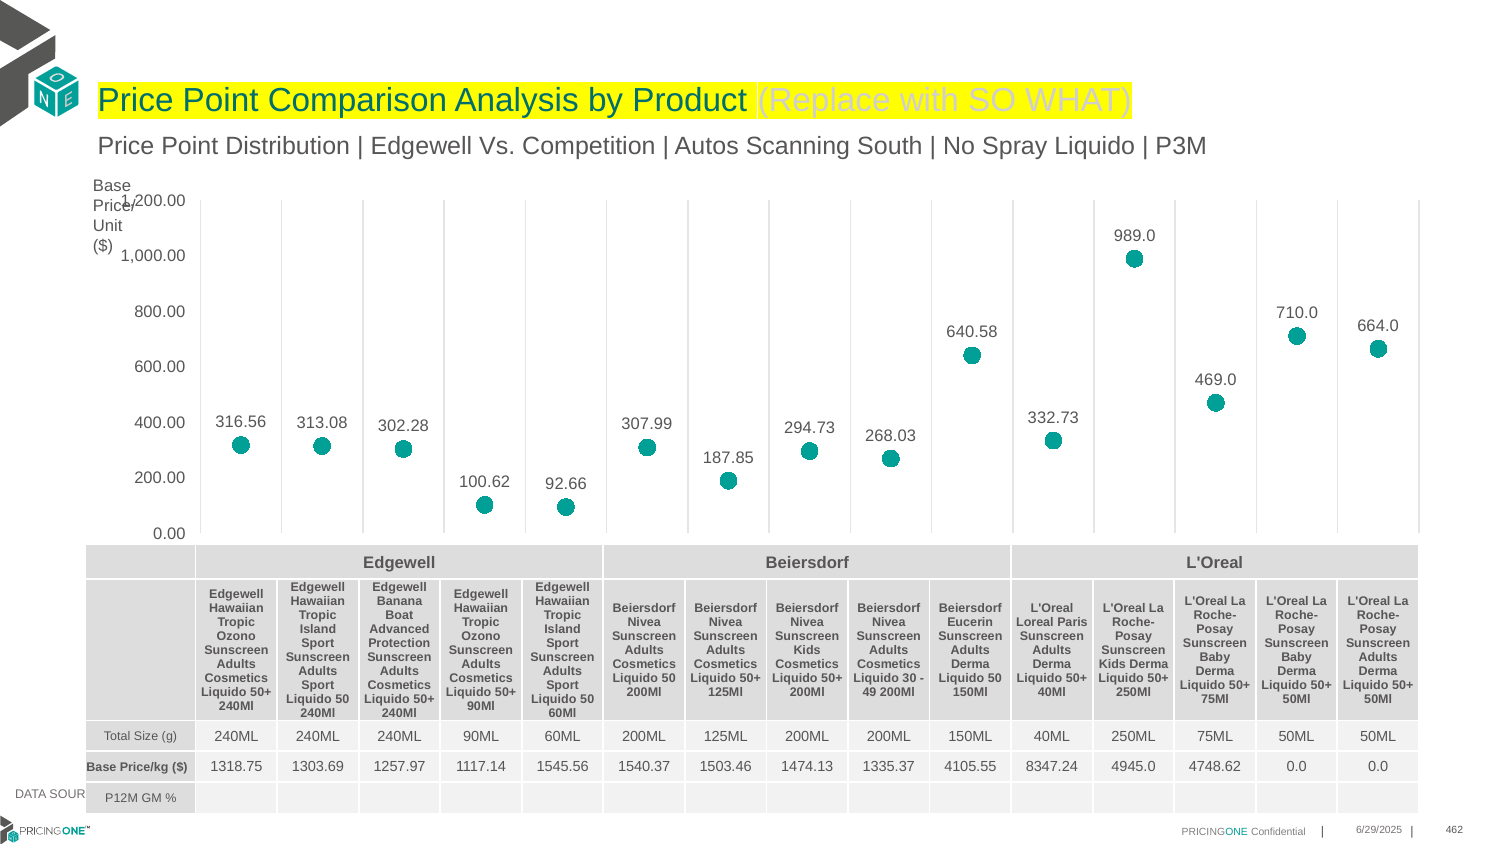

# Price Point Comparison Analysis by Product (Replace with SO WHAT)
Price Point Distribution | Edgewell Vs. Competition | Autos Scanning South | No Spray Liquido | P3M
Base Price/Unit ($)

### Chart

| Category | Base Price/Unit |
|---|---|
| Edgewell Hawaiian Tropic Ozono Sunscreen Adults Cosmetics Liquido 50+ 240Ml | 316.56 |
| Edgewell Hawaiian Tropic Island Sport Sunscreen Adults Sport Liquido 50 240Ml | 313.08 |
| Edgewell Banana Boat Advanced Protection Sunscreen Adults Cosmetics Liquido 50+ 240Ml | 302.28 |
| Edgewell Hawaiian Tropic Ozono Sunscreen Adults Cosmetics Liquido 50+ 90Ml | 100.62 |
| Edgewell Hawaiian Tropic Island Sport Sunscreen Adults Sport Liquido 50 60Ml | 92.66 |
| Beiersdorf Nivea Sunscreen Adults Cosmetics Liquido 50 200Ml | 307.99 |
| Beiersdorf Nivea Sunscreen Adults Cosmetics Liquido 50+ 125Ml | 187.85 |
| Beiersdorf Nivea Sunscreen Kids Cosmetics Liquido 50+ 200Ml | 294.73 |
| Beiersdorf Nivea Sunscreen Adults Cosmetics Liquido 30 - 49 200Ml | 268.03 |
| Beiersdorf Eucerin Sunscreen Adults Derma Liquido 50 150Ml | 640.58 |
| L'Oreal Loreal Paris Sunscreen Adults Derma Liquido 50+ 40Ml | 332.73 |
| L'Oreal La Roche-Posay Sunscreen Kids Derma Liquido 50+ 250Ml | 989.0 |
| L'Oreal La Roche-Posay Sunscreen Baby Derma Liquido 50+ 75Ml | 469.0 |
| L'Oreal La Roche-Posay Sunscreen Baby Derma Liquido 50+ 50Ml | 710.0 |
| L'Oreal La Roche-Posay Sunscreen Adults Derma Liquido 50+ 50Ml | 664.0 |
|  | Edgewell | Edgewell | Edgewell | Edgewell | Edgewell | Beiersdorf | Beiersdorf | Beiersdorf | Beiersdorf | Beiersdorf | L'Oreal | L'Oreal | L'Oreal | L'Oreal | L'Oreal |
| --- | --- | --- | --- | --- | --- | --- | --- | --- | --- | --- | --- | --- | --- | --- | --- |
|  | Edgewell Hawaiian Tropic Ozono Sunscreen Adults Cosmetics Liquido 50+ 240Ml | Edgewell Hawaiian Tropic Island Sport Sunscreen Adults Sport Liquido 50 240Ml | Edgewell Banana Boat Advanced Protection Sunscreen Adults Cosmetics Liquido 50+ 240Ml | Edgewell Hawaiian Tropic Ozono Sunscreen Adults Cosmetics Liquido 50+ 90Ml | Edgewell Hawaiian Tropic Island Sport Sunscreen Adults Sport Liquido 50 60Ml | Beiersdorf Nivea Sunscreen Adults Cosmetics Liquido 50 200Ml | Beiersdorf Nivea Sunscreen Adults Cosmetics Liquido 50+ 125Ml | Beiersdorf Nivea Sunscreen Kids Cosmetics Liquido 50+ 200Ml | Beiersdorf Nivea Sunscreen Adults Cosmetics Liquido 30 - 49 200Ml | Beiersdorf Eucerin Sunscreen Adults Derma Liquido 50 150Ml | L'Oreal Loreal Paris Sunscreen Adults Derma Liquido 50+ 40Ml | L'Oreal La Roche-Posay Sunscreen Kids Derma Liquido 50+ 250Ml | L'Oreal La Roche-Posay Sunscreen Baby Derma Liquido 50+ 75Ml | L'Oreal La Roche-Posay Sunscreen Baby Derma Liquido 50+ 50Ml | L'Oreal La Roche-Posay Sunscreen Adults Derma Liquido 50+ 50Ml |
| Total Size (g) | 240ML | 240ML | 240ML | 90ML | 60ML | 200ML | 125ML | 200ML | 200ML | 150ML | 40ML | 250ML | 75ML | 50ML | 50ML |
| Base Price/kg ($) | 1318.75 | 1303.69 | 1257.97 | 1117.14 | 1545.56 | 1540.37 | 1503.46 | 1474.13 | 1335.37 | 4105.55 | 8347.24 | 4945.0 | 4748.62 | 0.0 | 0.0 |
| P12M GM % |  |  |  |  |  |  |  |  |  |  |  |  |  |  |  |
DATA SOURCE: Trade Panel/Retailer Data | April  2025

6/29/2025
462